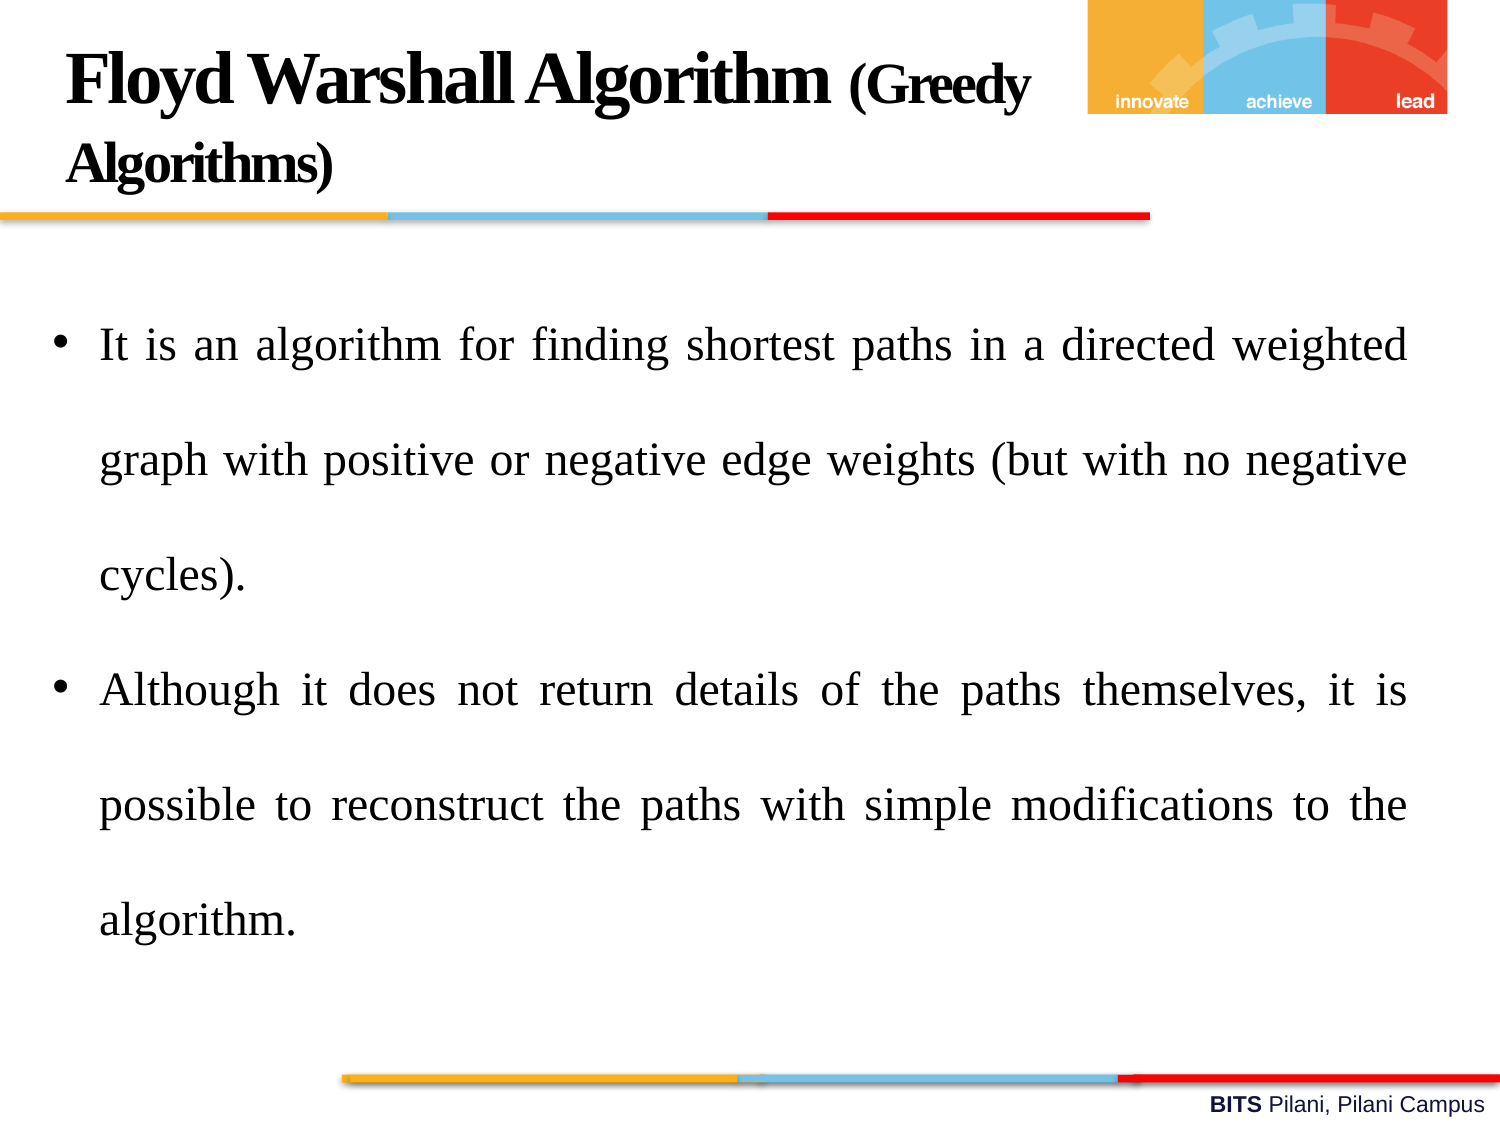

Floyd Warshall Algorithm (Greedy Algorithms)
It is an algorithm for finding shortest paths in a directed weighted graph with positive or negative edge weights (but with no negative cycles).
Although it does not return details of the paths themselves, it is possible to reconstruct the paths with simple modifications to the algorithm.